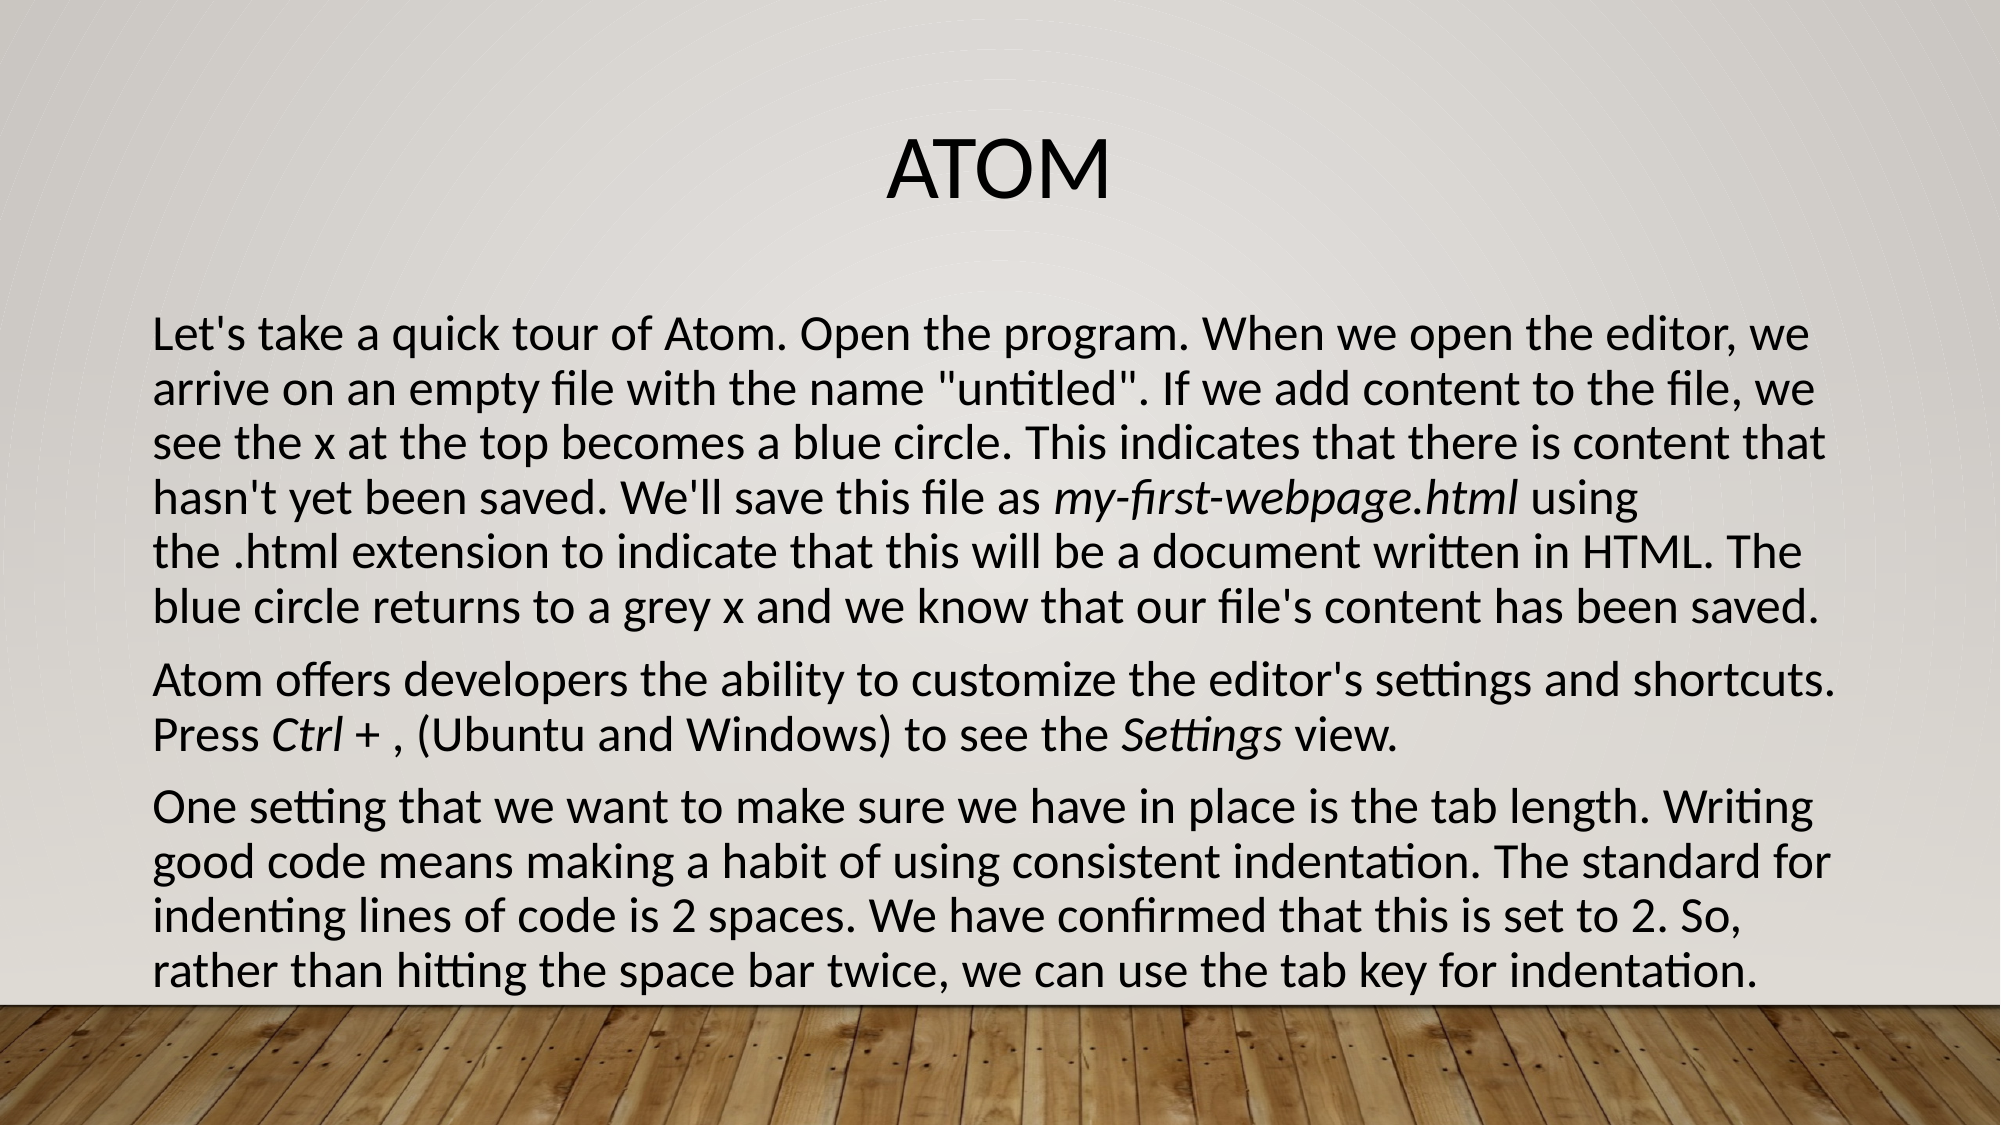

ATOM
Let's take a quick tour of Atom. Open the program. When we open the editor, we arrive on an empty file with the name "untitled". If we add content to the file, we see the x at the top becomes a blue circle. This indicates that there is content that hasn't yet been saved. We'll save this file as my-first-webpage.html using the .html extension to indicate that this will be a document written in HTML. The blue circle returns to a grey x and we know that our file's content has been saved.
Atom offers developers the ability to customize the editor's settings and shortcuts. Press Ctrl + , (Ubuntu and Windows) to see the Settings view.
One setting that we want to make sure we have in place is the tab length. Writing good code means making a habit of using consistent indentation. The standard for indenting lines of code is 2 spaces. We have confirmed that this is set to 2. So, rather than hitting the space bar twice, we can use the tab key for indentation.